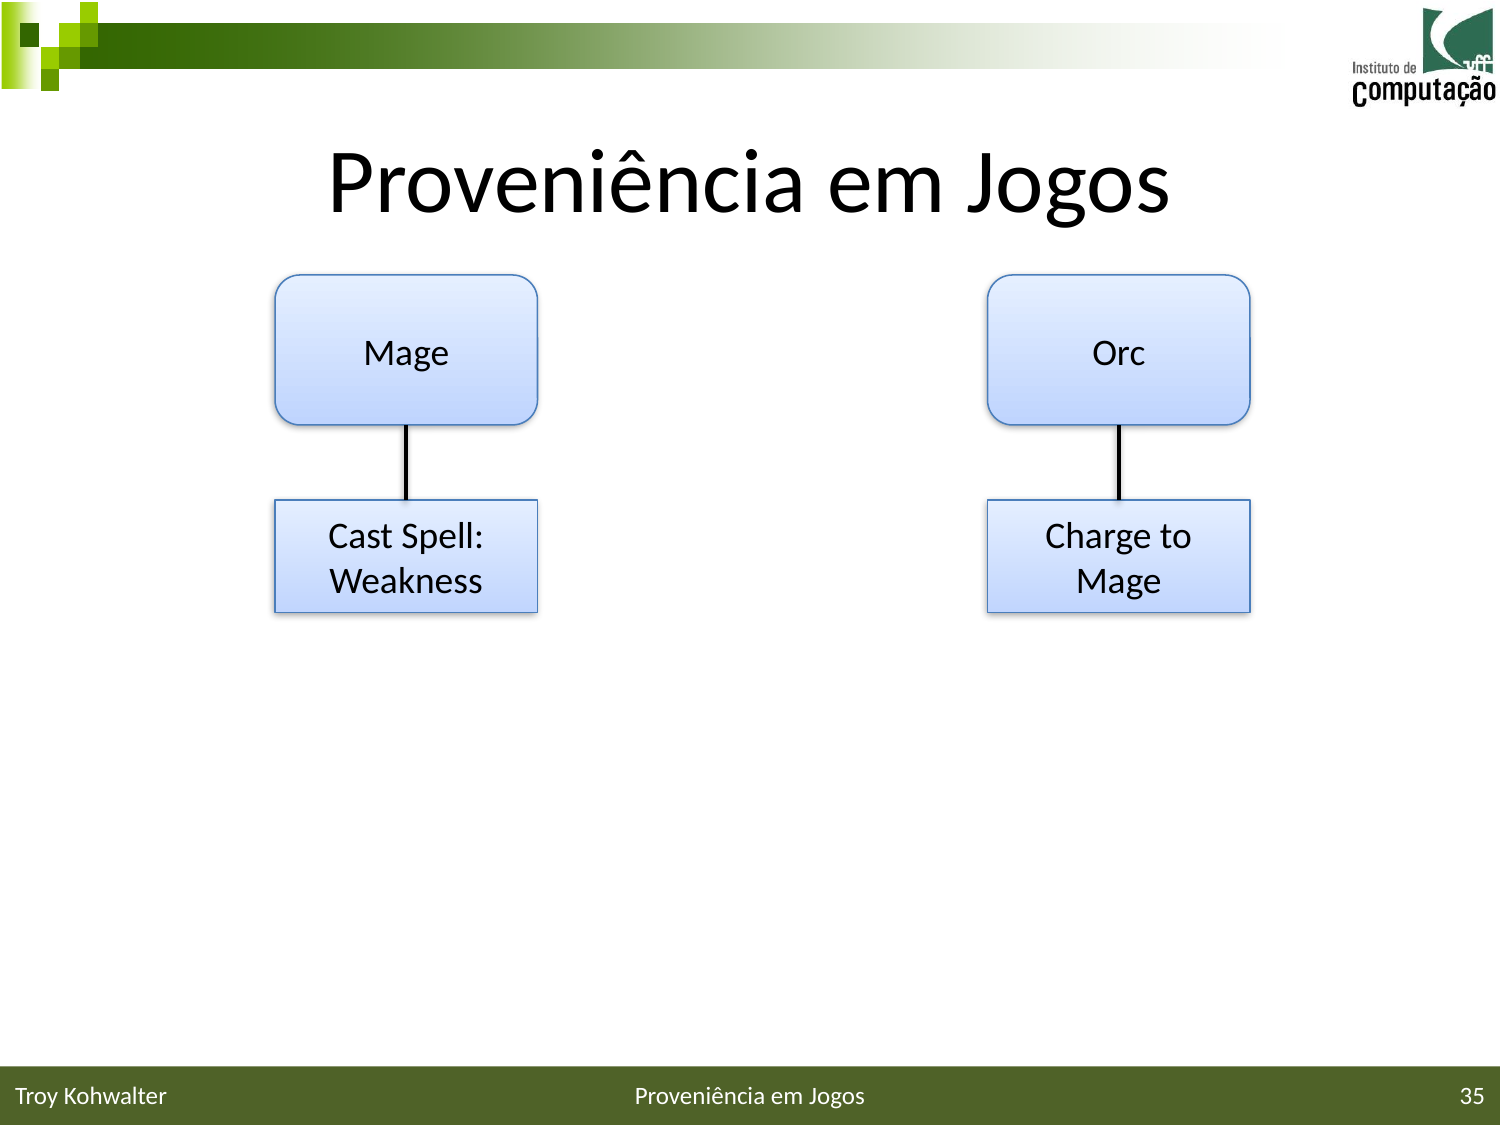

# Proveniência em Jogos
Mage
Orc
Cast Spell:
Weakness
Charge to Mage
Troy Kohwalter
Proveniência em Jogos
35